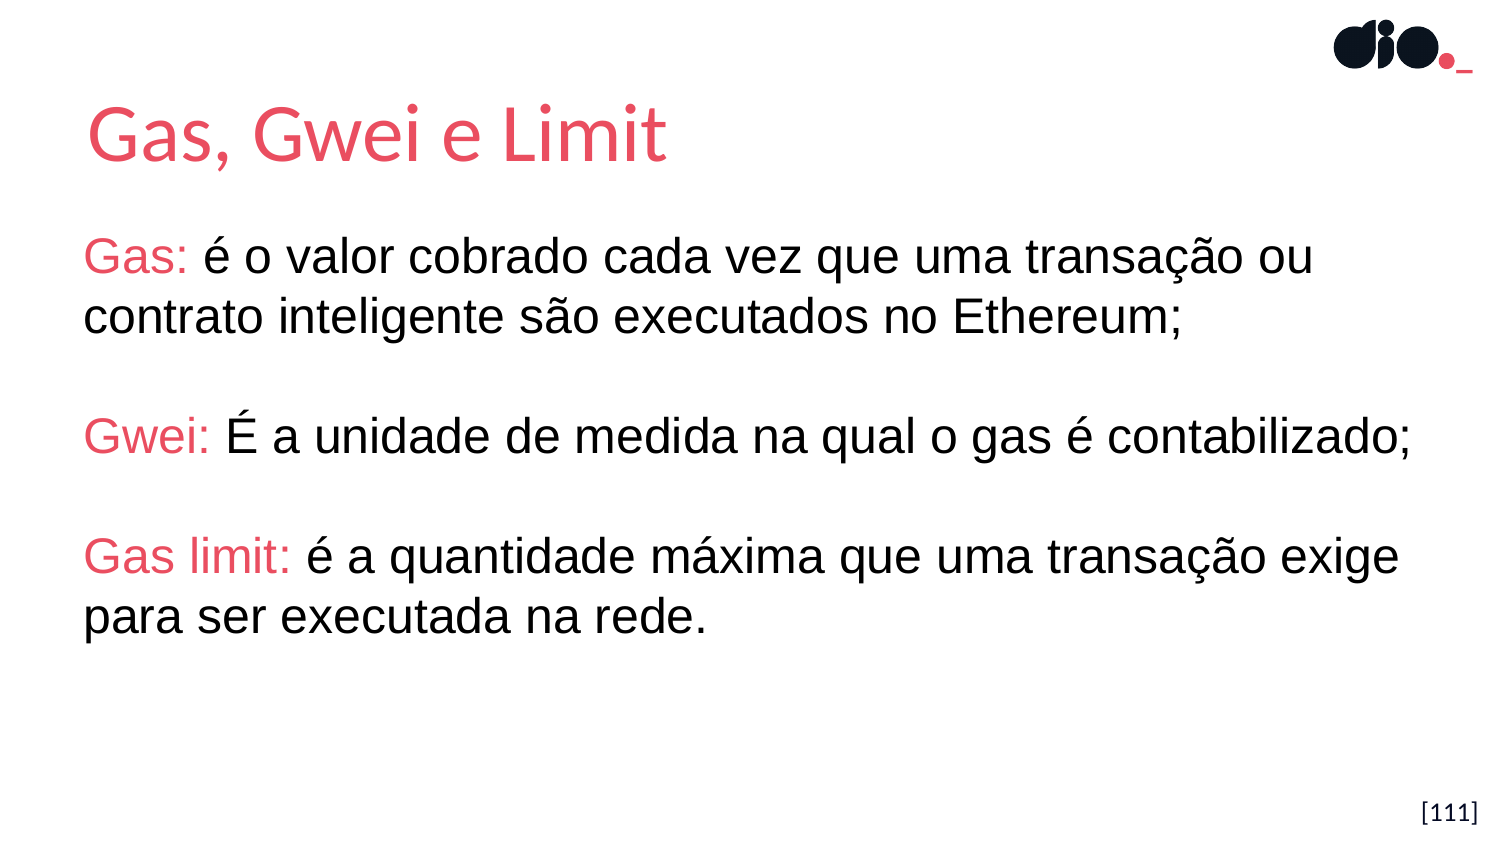

Gas, Gwei e Limit
Gas: é o valor cobrado cada vez que uma transação ou contrato inteligente são executados no Ethereum;

Gwei: É a unidade de medida na qual o gas é contabilizado;

Gas limit: é a quantidade máxima que uma transação exige para ser executada na rede.
[111]